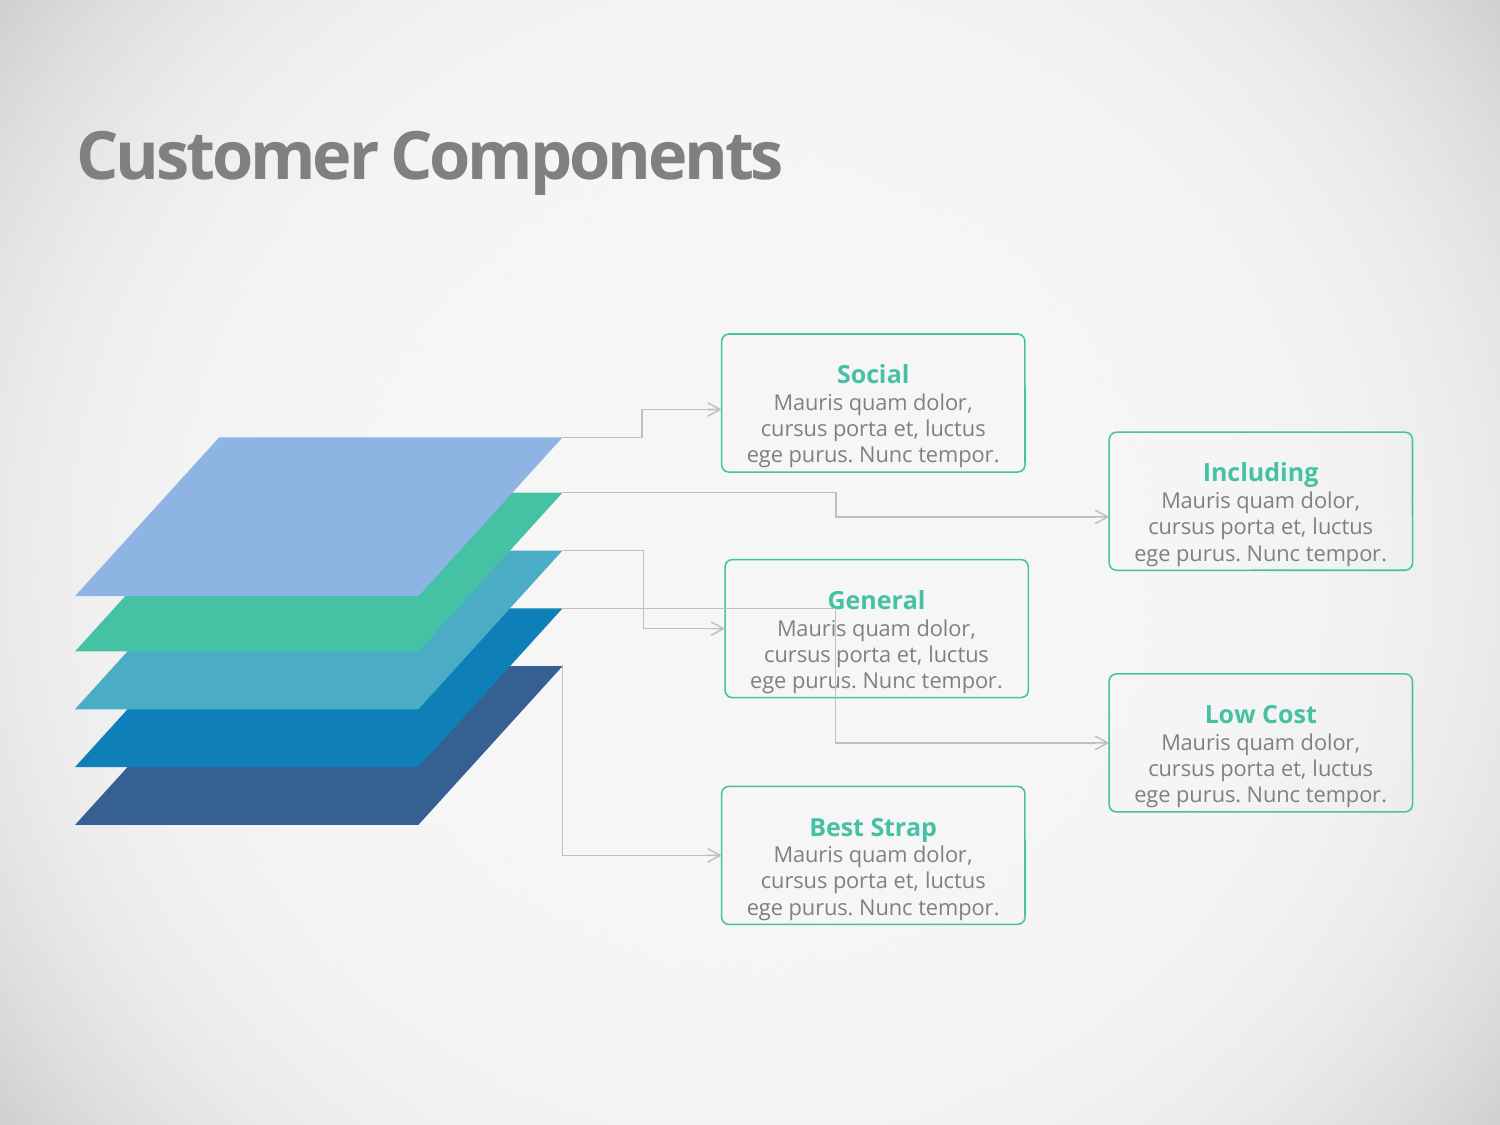

Customer Components
Social
Mauris quam dolor, cursus porta et, luctus ege purus. Nunc tempor.

Including
Mauris quam dolor, cursus porta et, luctus ege purus. Nunc tempor.

General
Mauris quam dolor, cursus porta et, luctus ege purus. Nunc tempor.

Low Cost
Mauris quam dolor, cursus porta et, luctus ege purus. Nunc tempor.

Best Strap
Mauris quam dolor, cursus porta et, luctus ege purus. Nunc tempor.